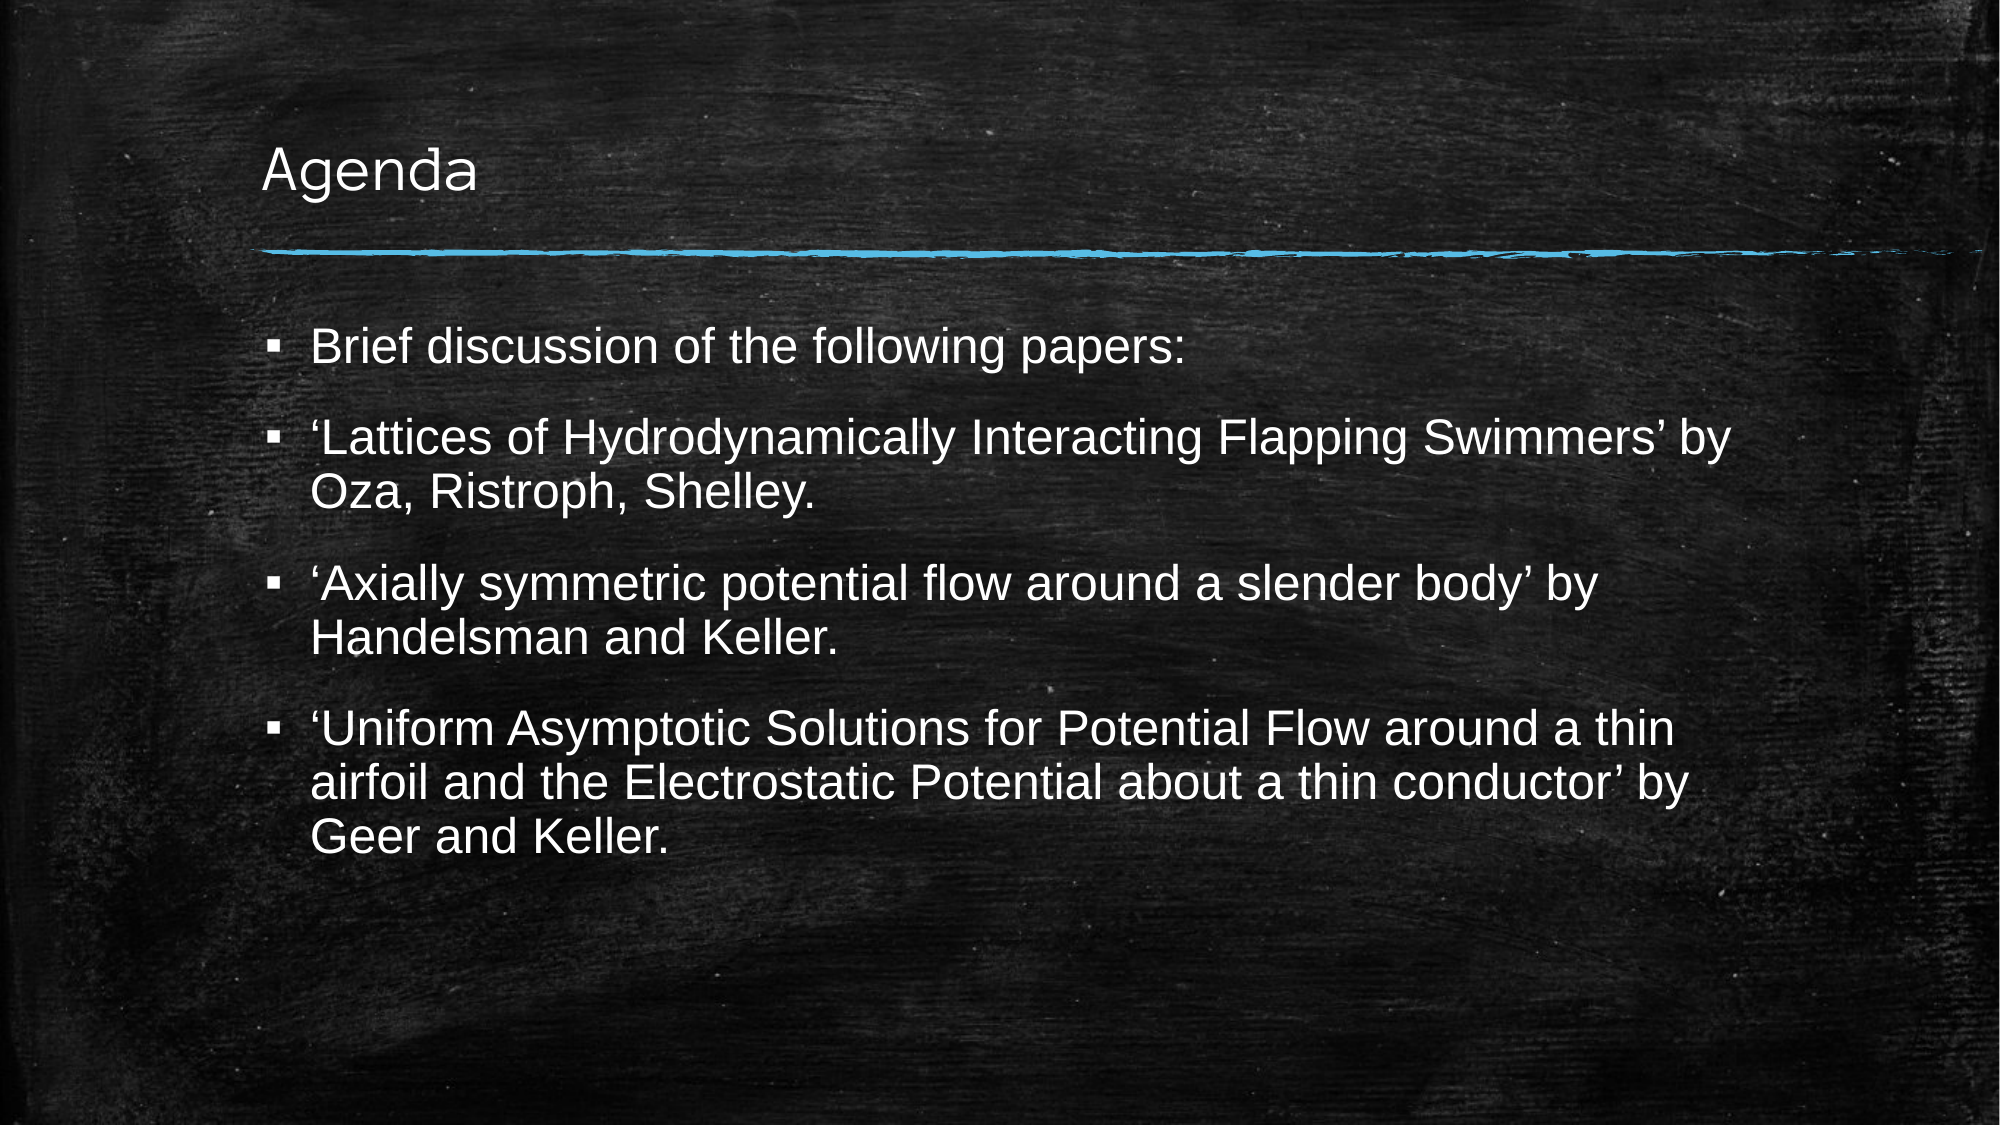

# Agenda
Brief discussion of the following papers:
‘Lattices of Hydrodynamically Interacting Flapping Swimmers’ by Oza, Ristroph, Shelley.
‘Axially symmetric potential flow around a slender body’ by Handelsman and Keller.
‘Uniform Asymptotic Solutions for Potential Flow around a thin airfoil and the Electrostatic Potential about a thin conductor’ by Geer and Keller.